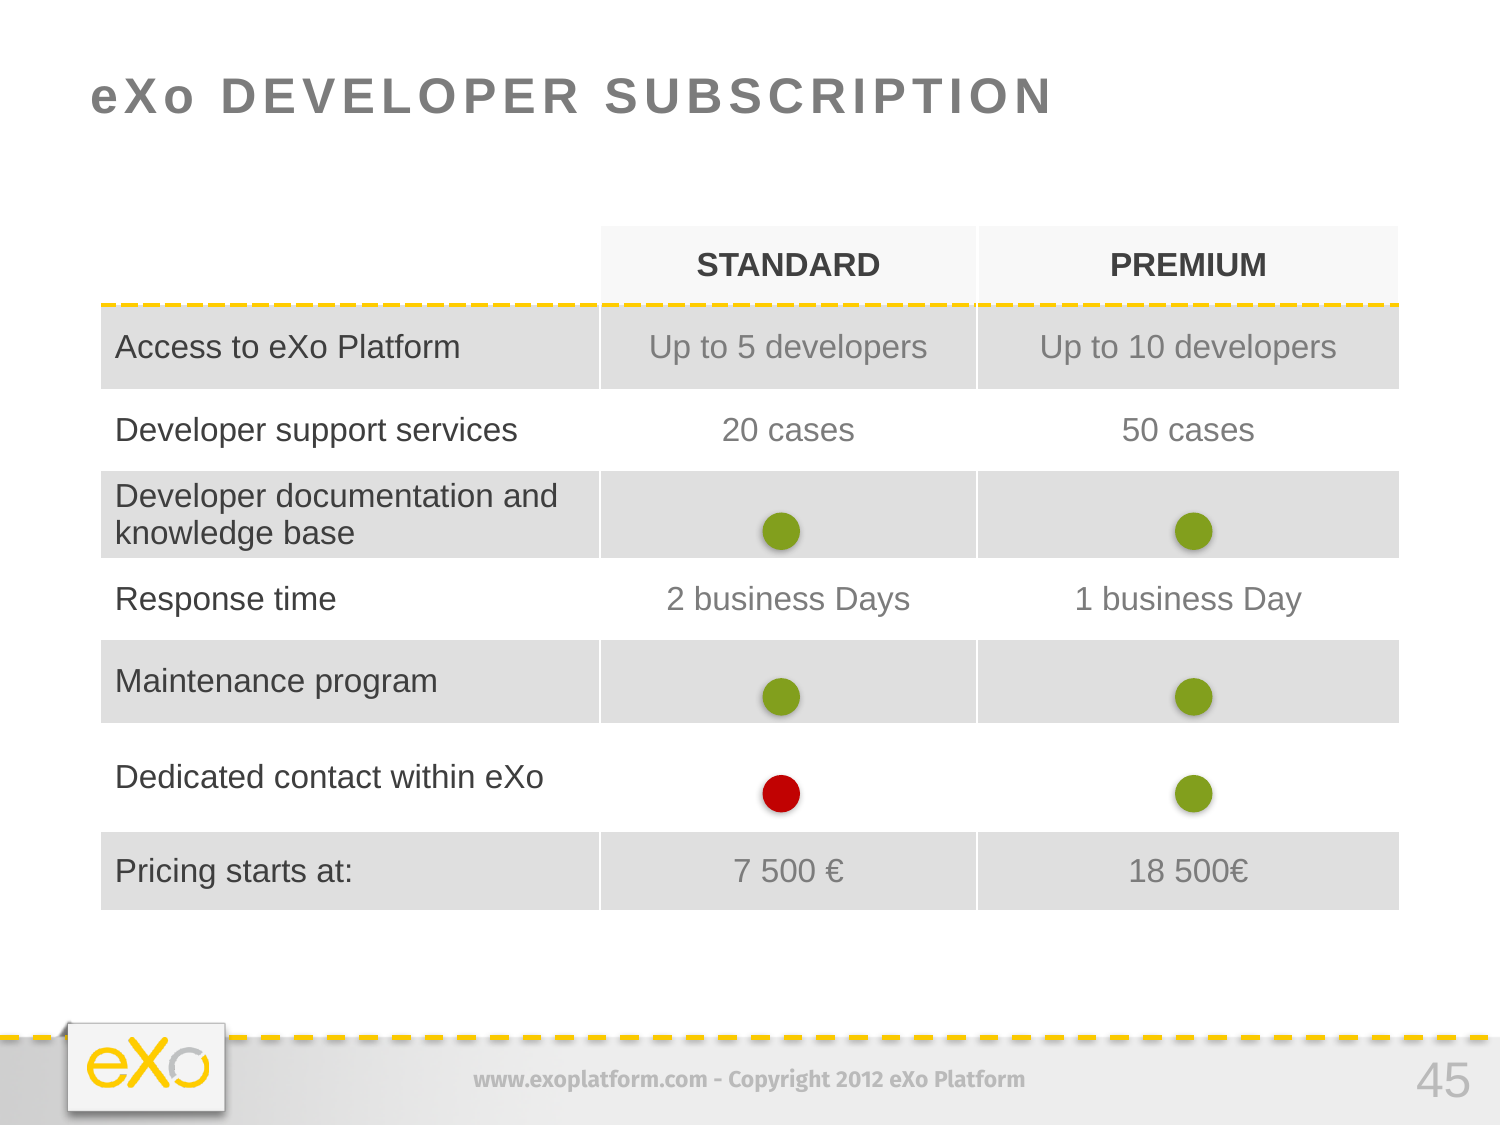

# eXo Developer Subscription
|  | STANDARD | PREMIUM |
| --- | --- | --- |
| Access to eXo Platform | Up to 5 developers | Up to 10 developers |
| Developer support services | 20 cases | 50 cases |
| Developer documentation and knowledge base |  |  |
| Response time | 2 business Days | 1 business Day |
| Maintenance program |  |  |
| Dedicated contact within eXo |  |  |
| Pricing starts at: | 7 500 € | 18 500€ |